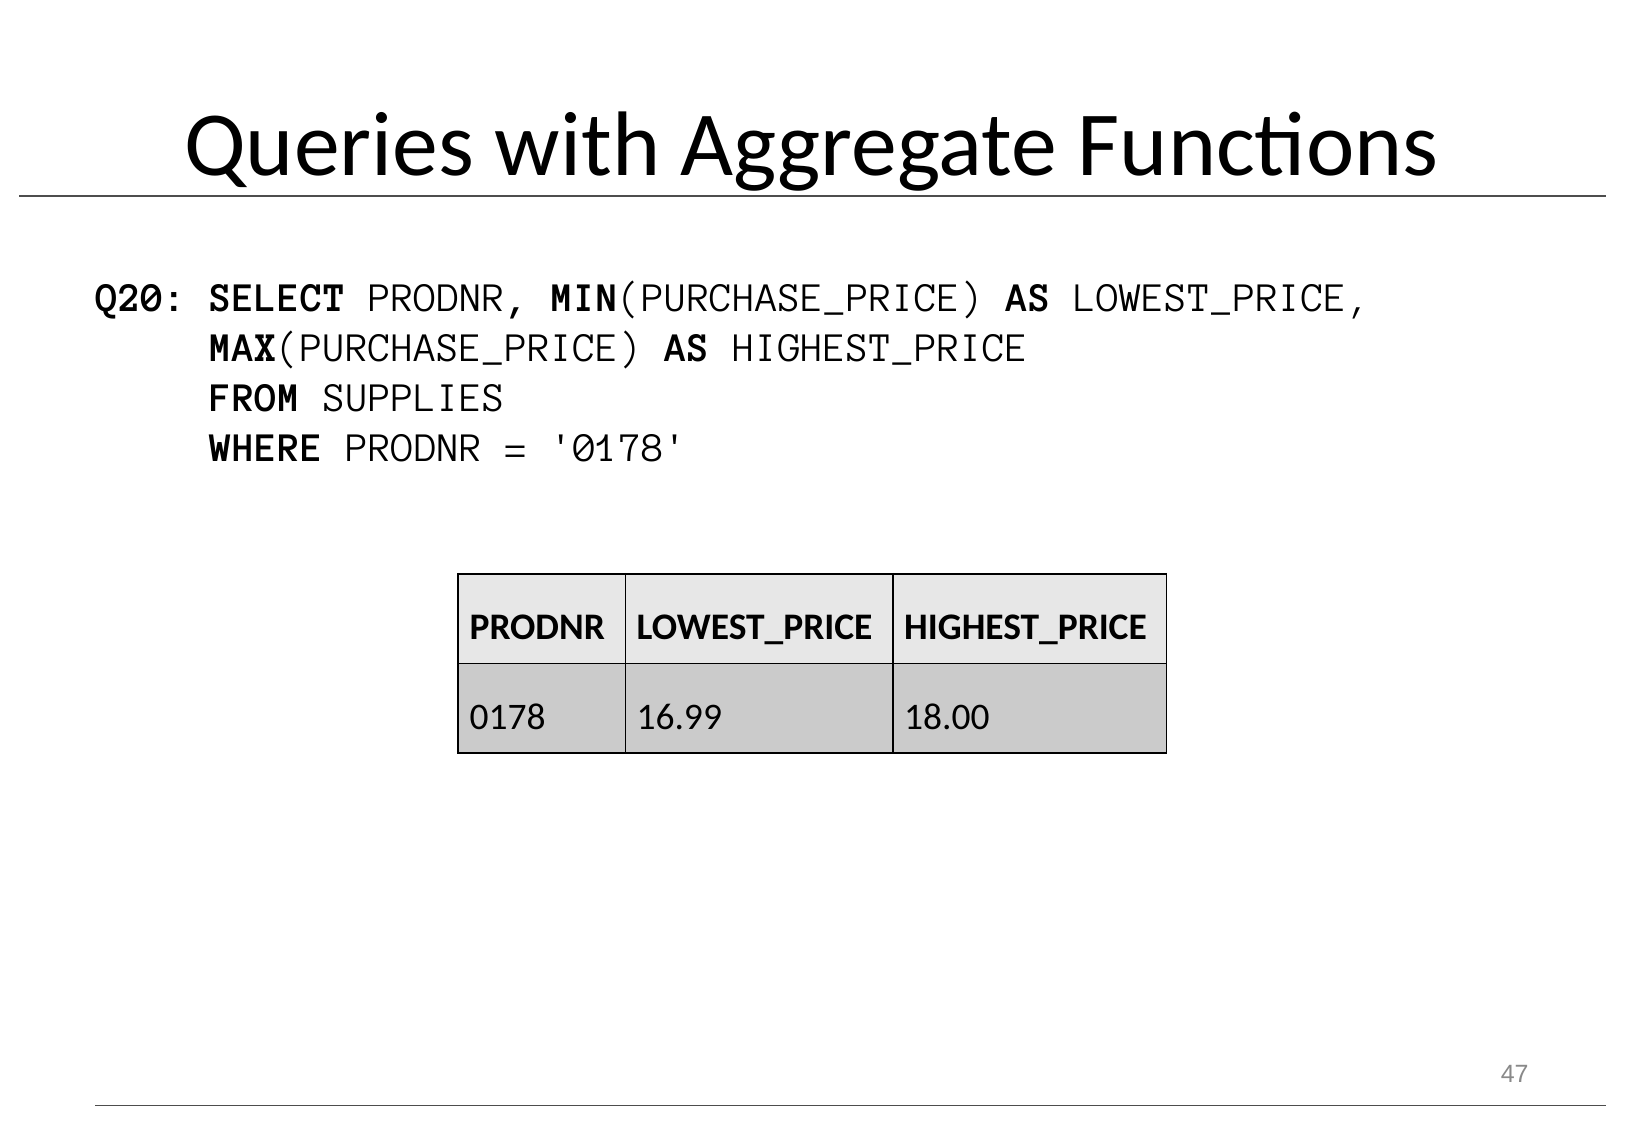

# Queries with Aggregate Functions
Q20: SELECT PRODNR, MIN(PURCHASE_PRICE) AS LOWEST_PRICE,
     MAX(PURCHASE_PRICE) AS HIGHEST_PRICE
     FROM SUPPLIES
     WHERE PRODNR = '0178'

| PRODNR | LOWEST\_PRICE | HIGHEST\_PRICE |
| --- | --- | --- |
| 0178 | 16.99 | 18.00 |
47